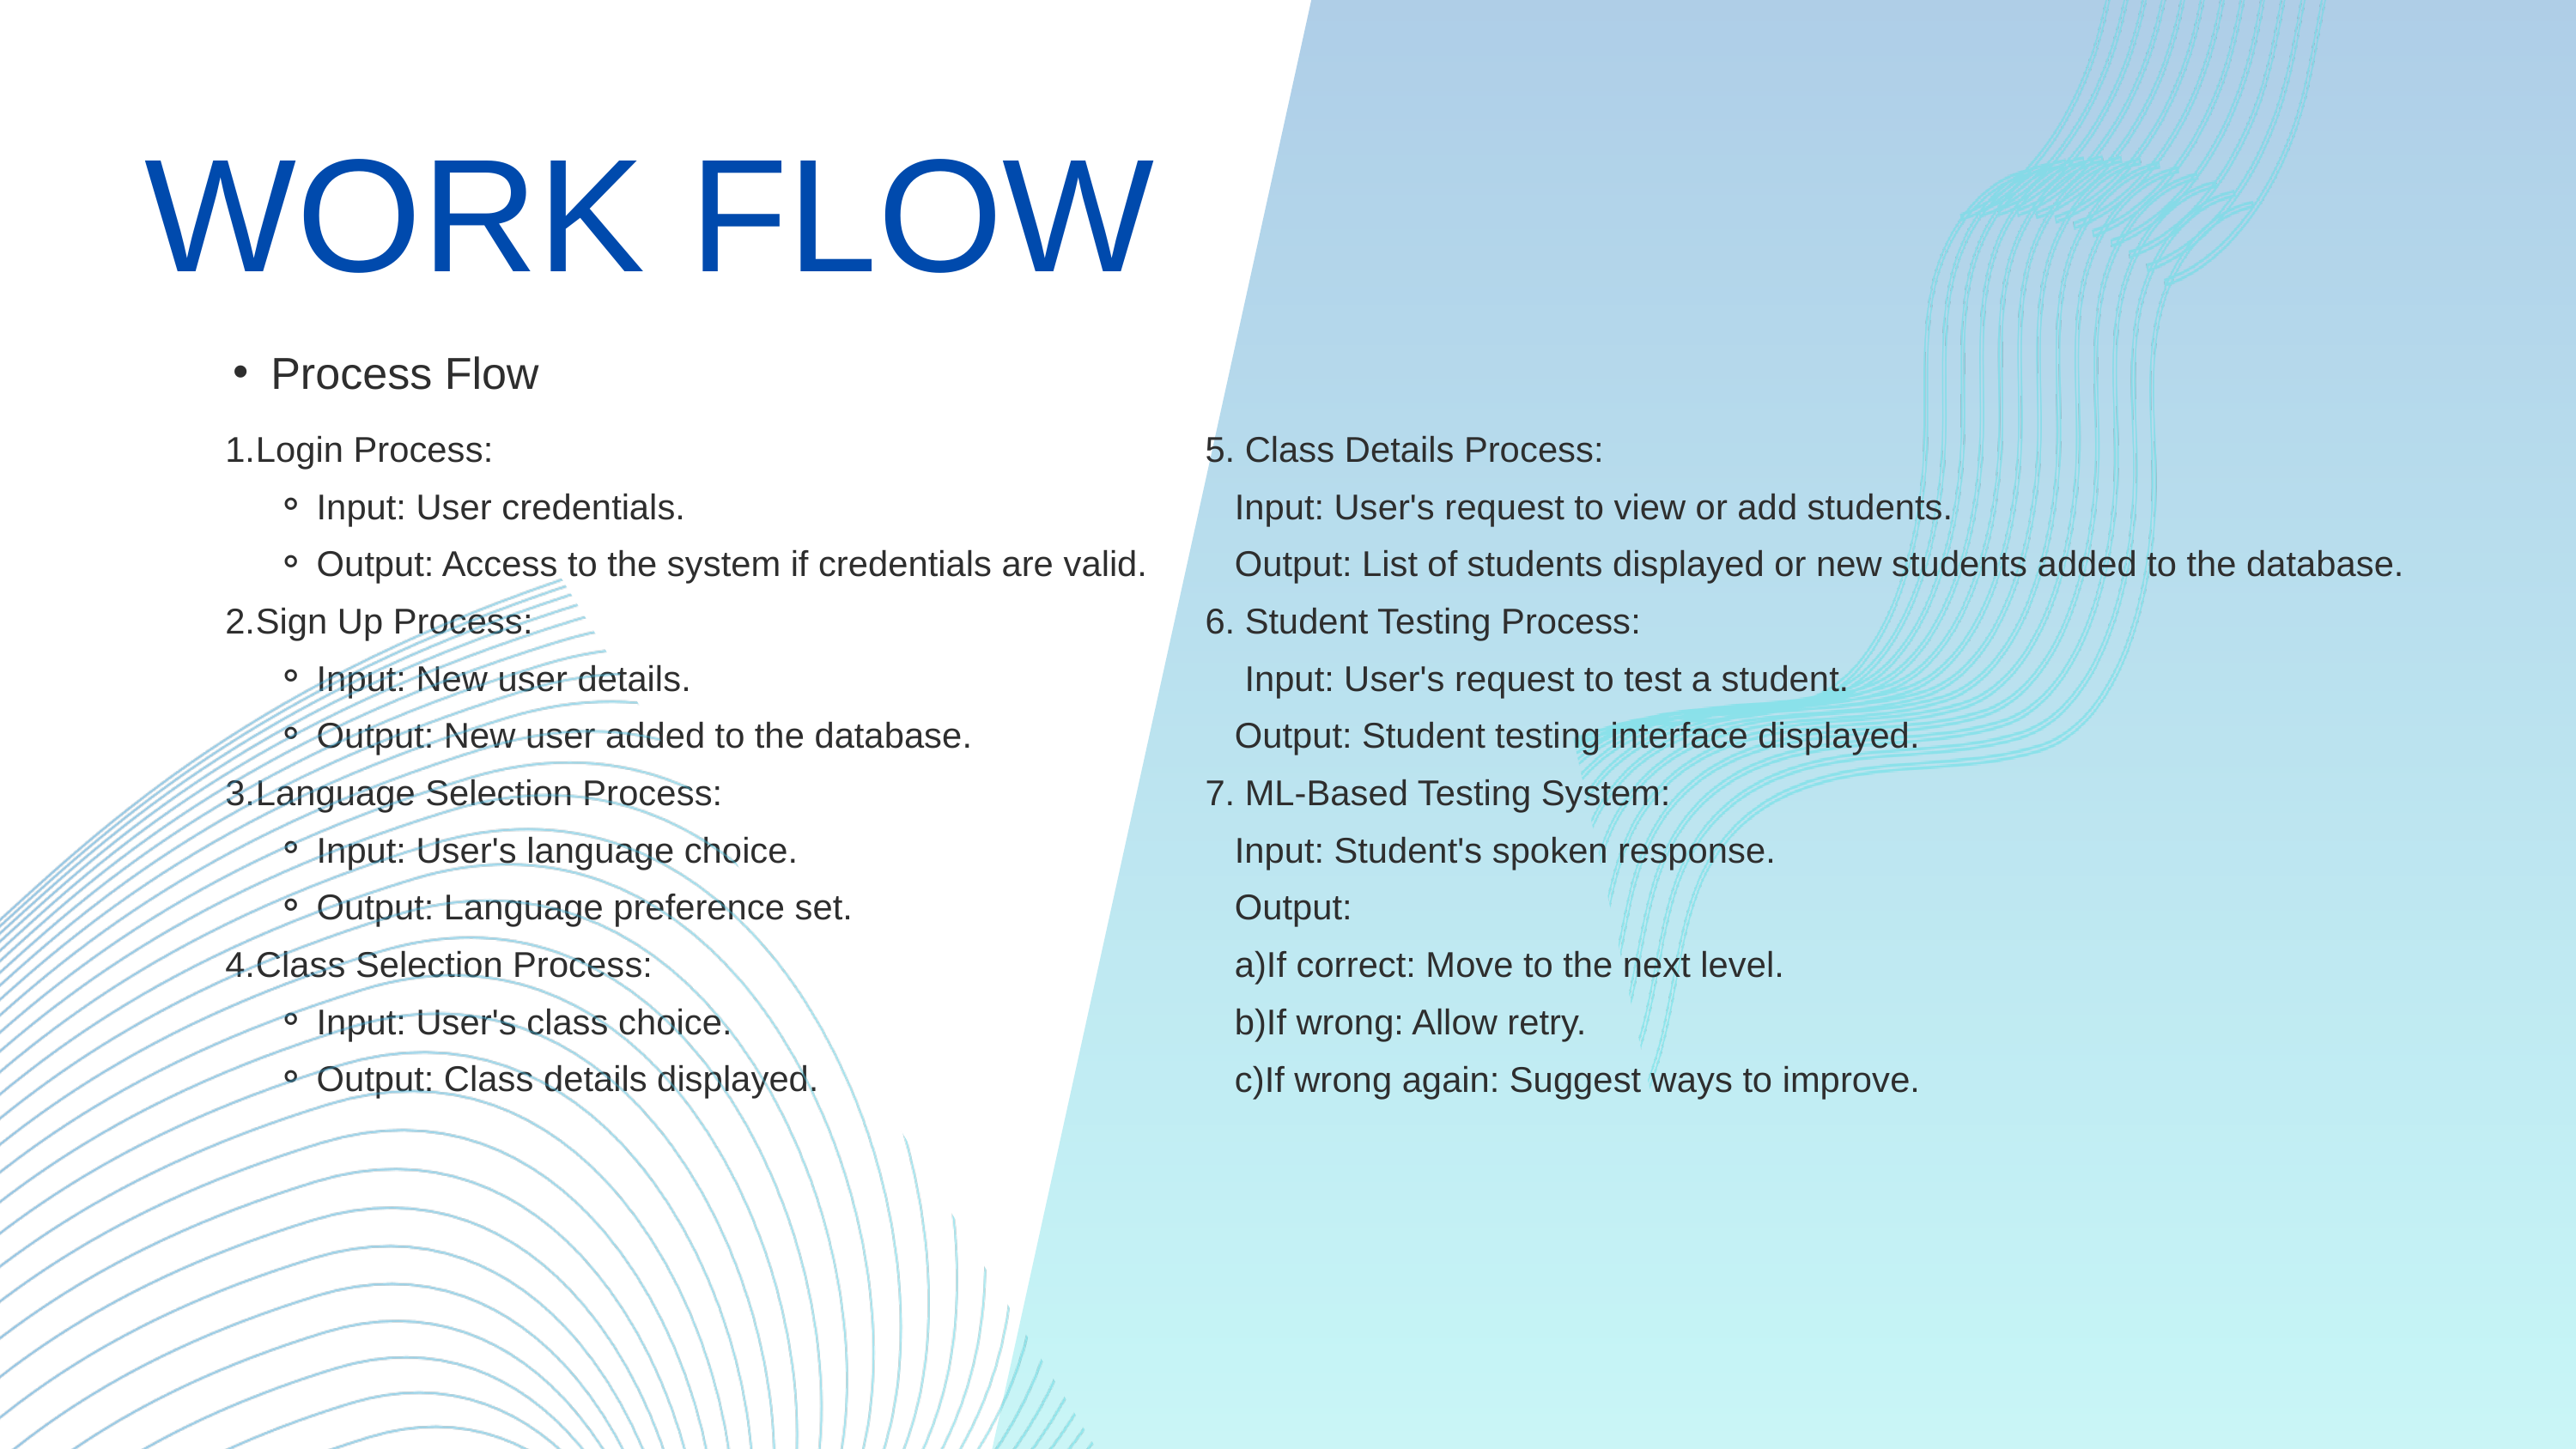

WORK FLOW
Process Flow
Login Process:
Input: User credentials.
Output: Access to the system if credentials are valid.
Sign Up Process:
Input: New user details.
Output: New user added to the database.
Language Selection Process:
Input: User's language choice.
Output: Language preference set.
Class Selection Process:
Input: User's class choice.
Output: Class details displayed.

   5. Class Details Process:
      Input: User's request to view or add students.
      Output: List of students displayed or new students added to the database.
   6. Student Testing Process:
       Input: User's request to test a student.
      Output: Student testing interface displayed.
   7. ML-Based Testing System:
      Input: Student's spoken response.
      Output:
      a)If correct: Move to the next level.
      b)If wrong: Allow retry.
      c)If wrong again: Suggest ways to improve.